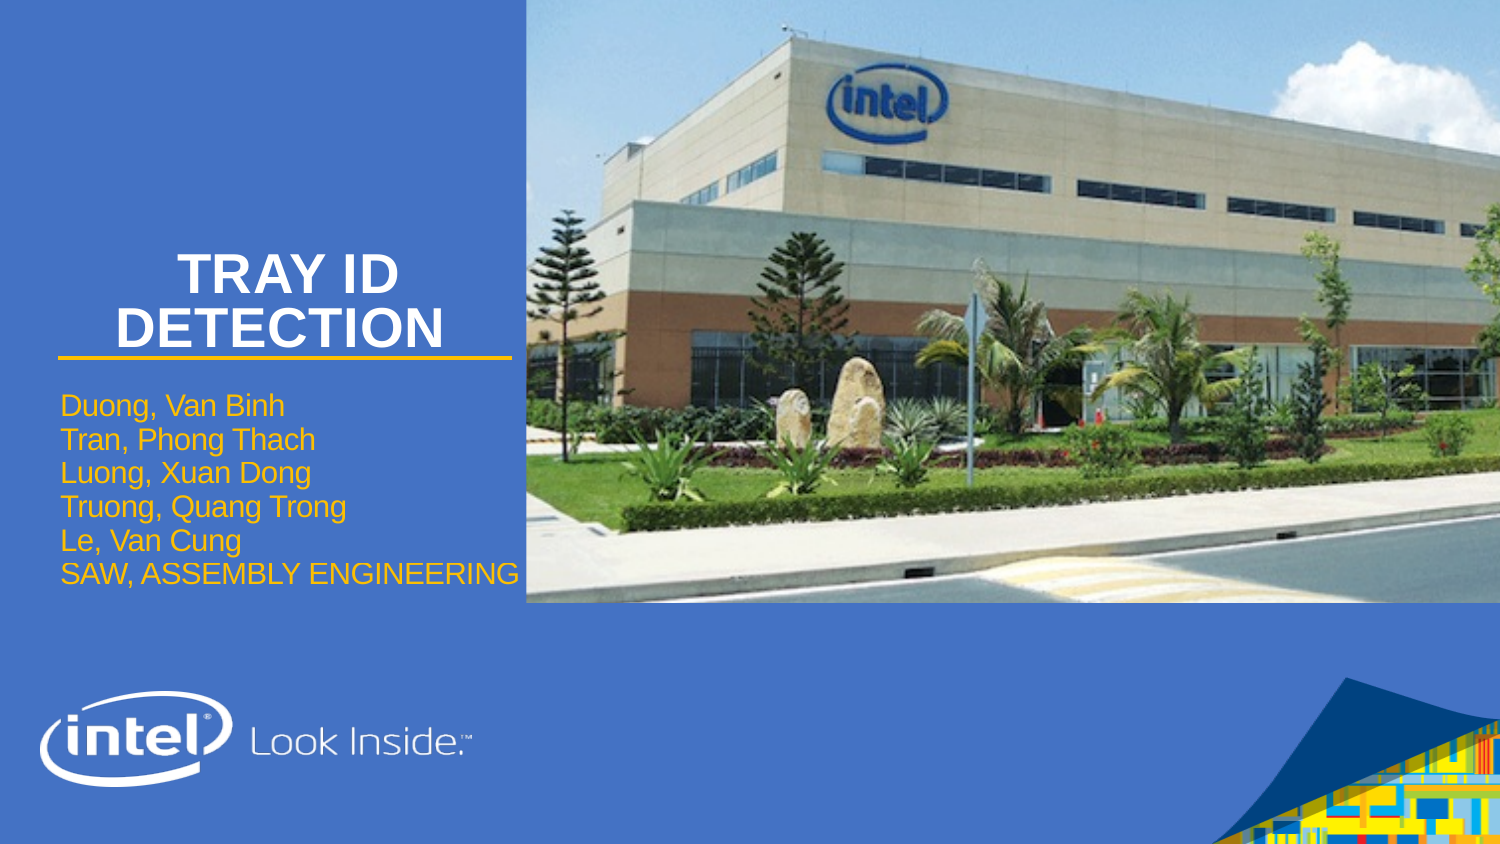

# Tray id Detection
Duong, Van Binh
Tran, Phong Thach
Luong, Xuan Dong
Truong, Quang Trong
Le, Van Cung
SAW, ASSEMBLY ENGINEERING